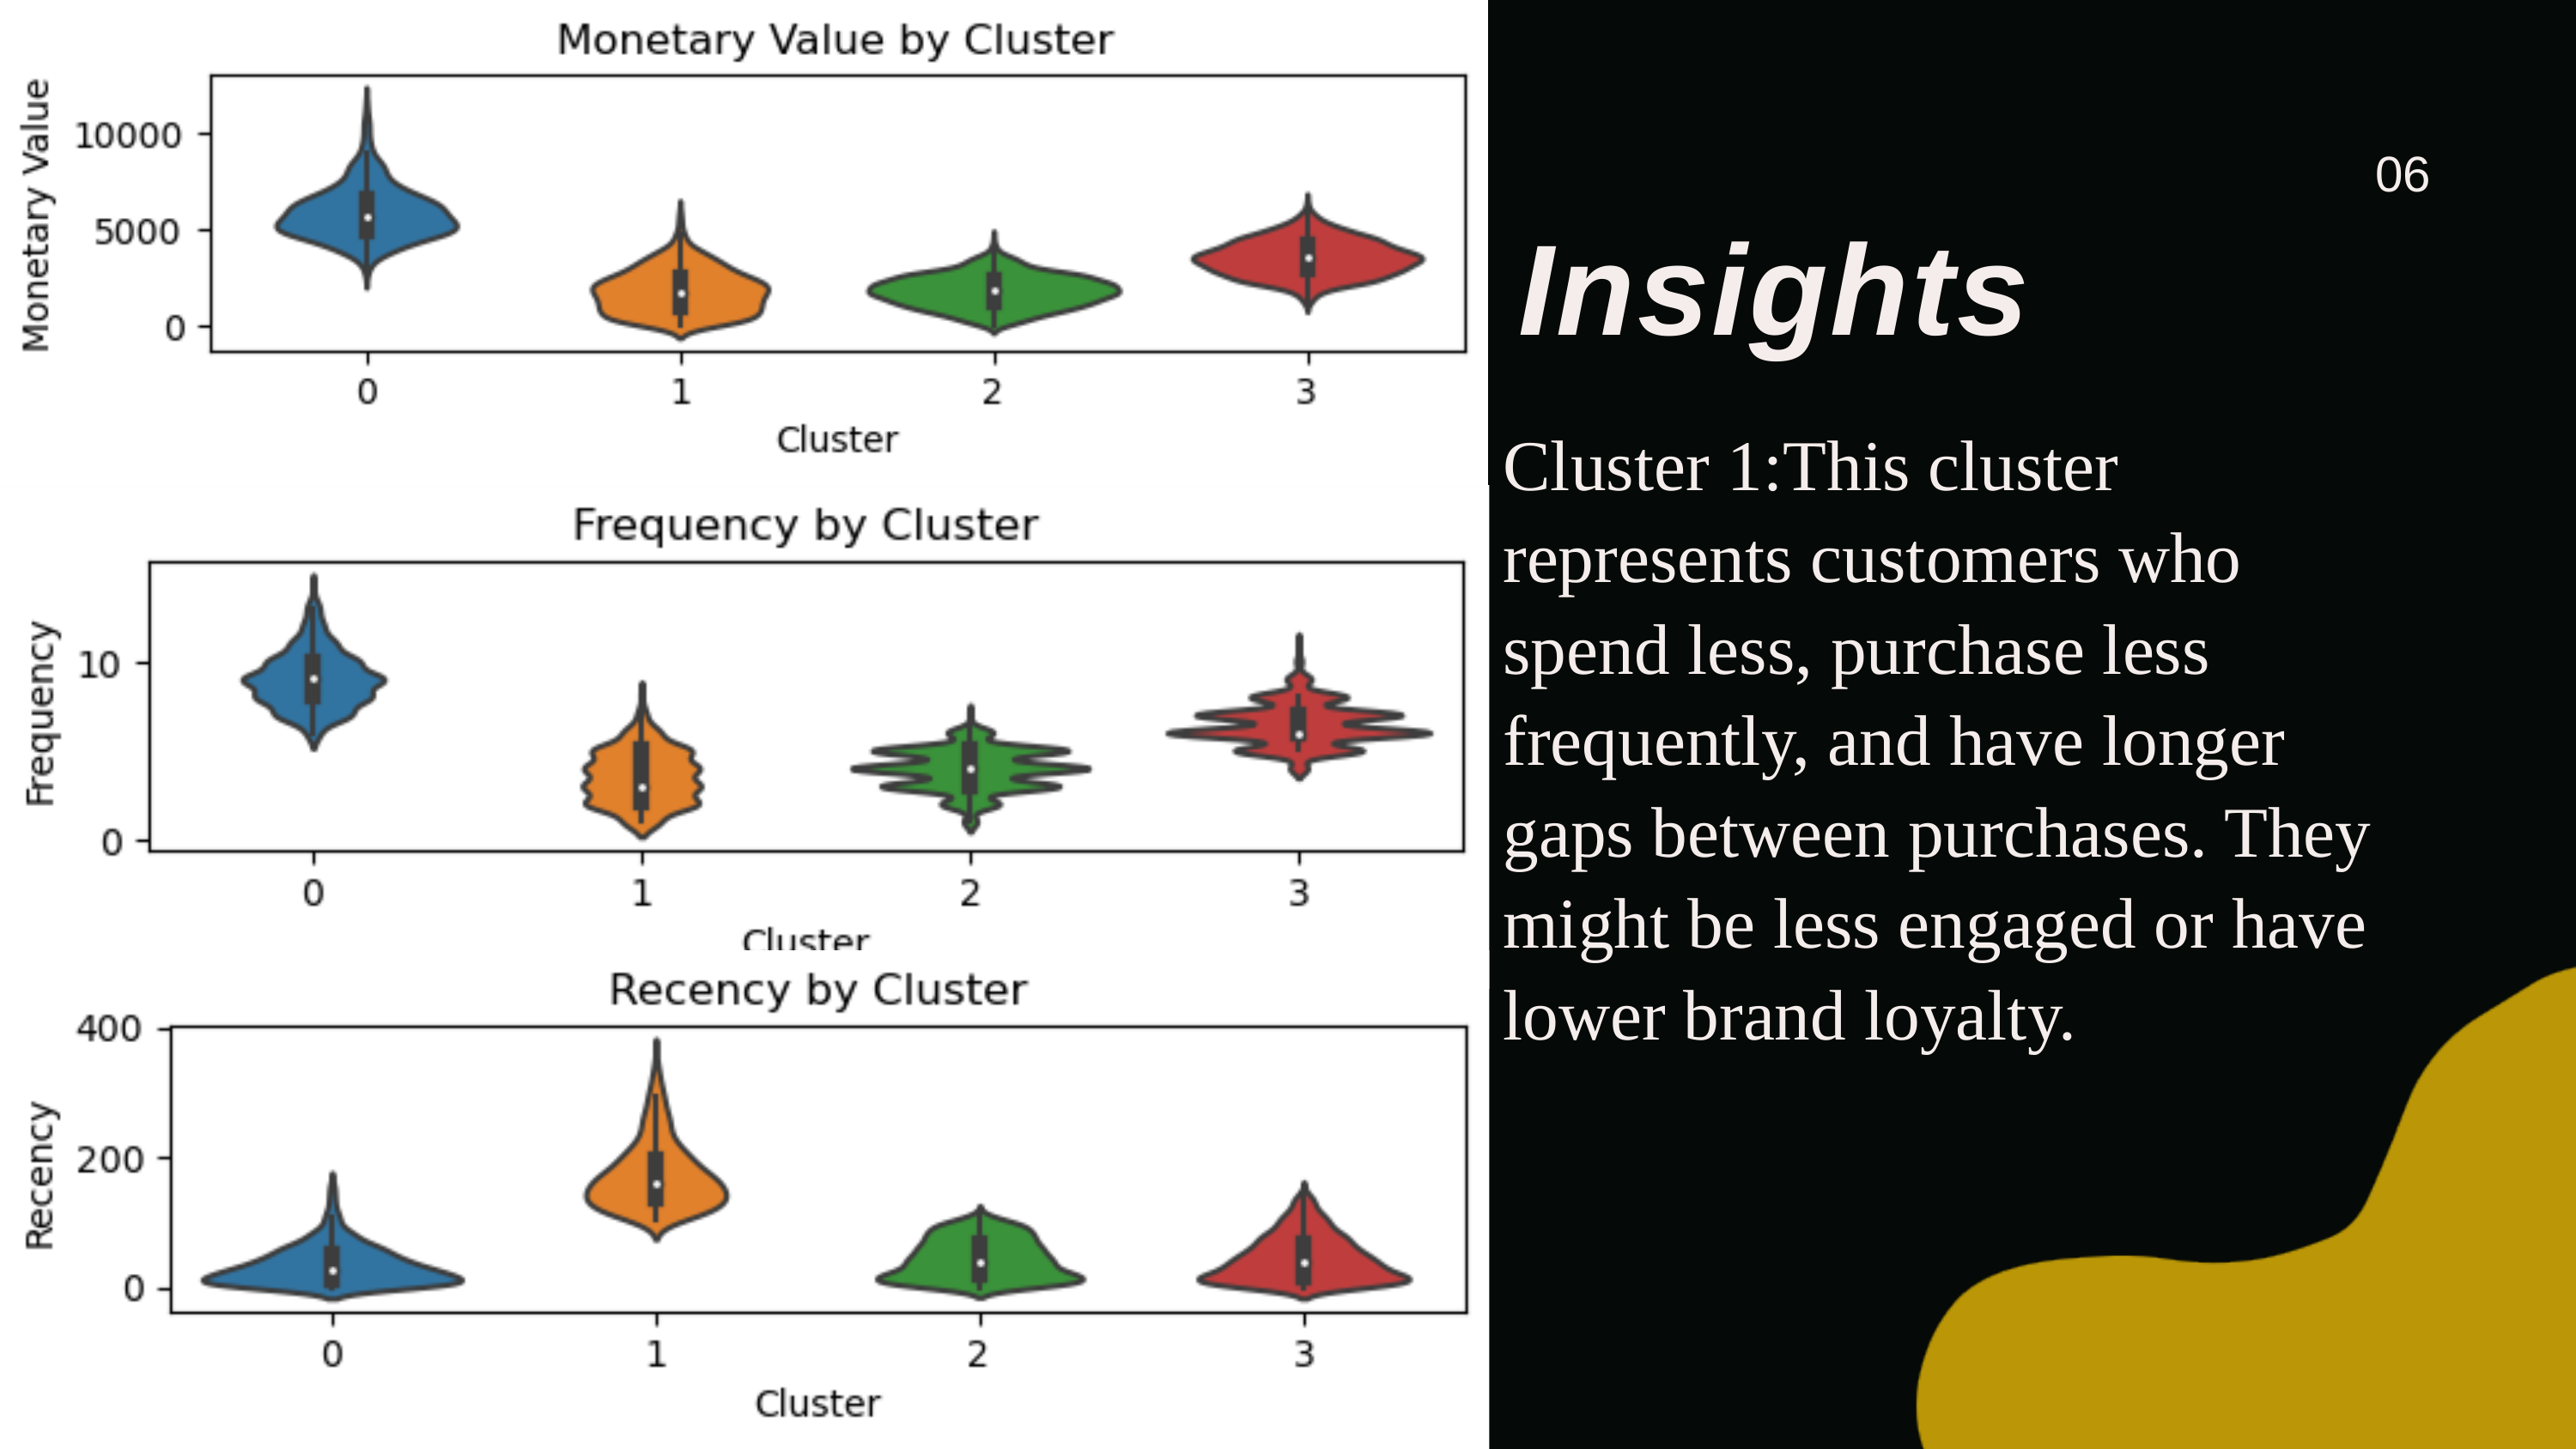

06
Insights
Cluster 1:This cluster represents customers who spend less, purchase less frequently, and have longer gaps between purchases. They might be less engaged or have lower brand loyalty.